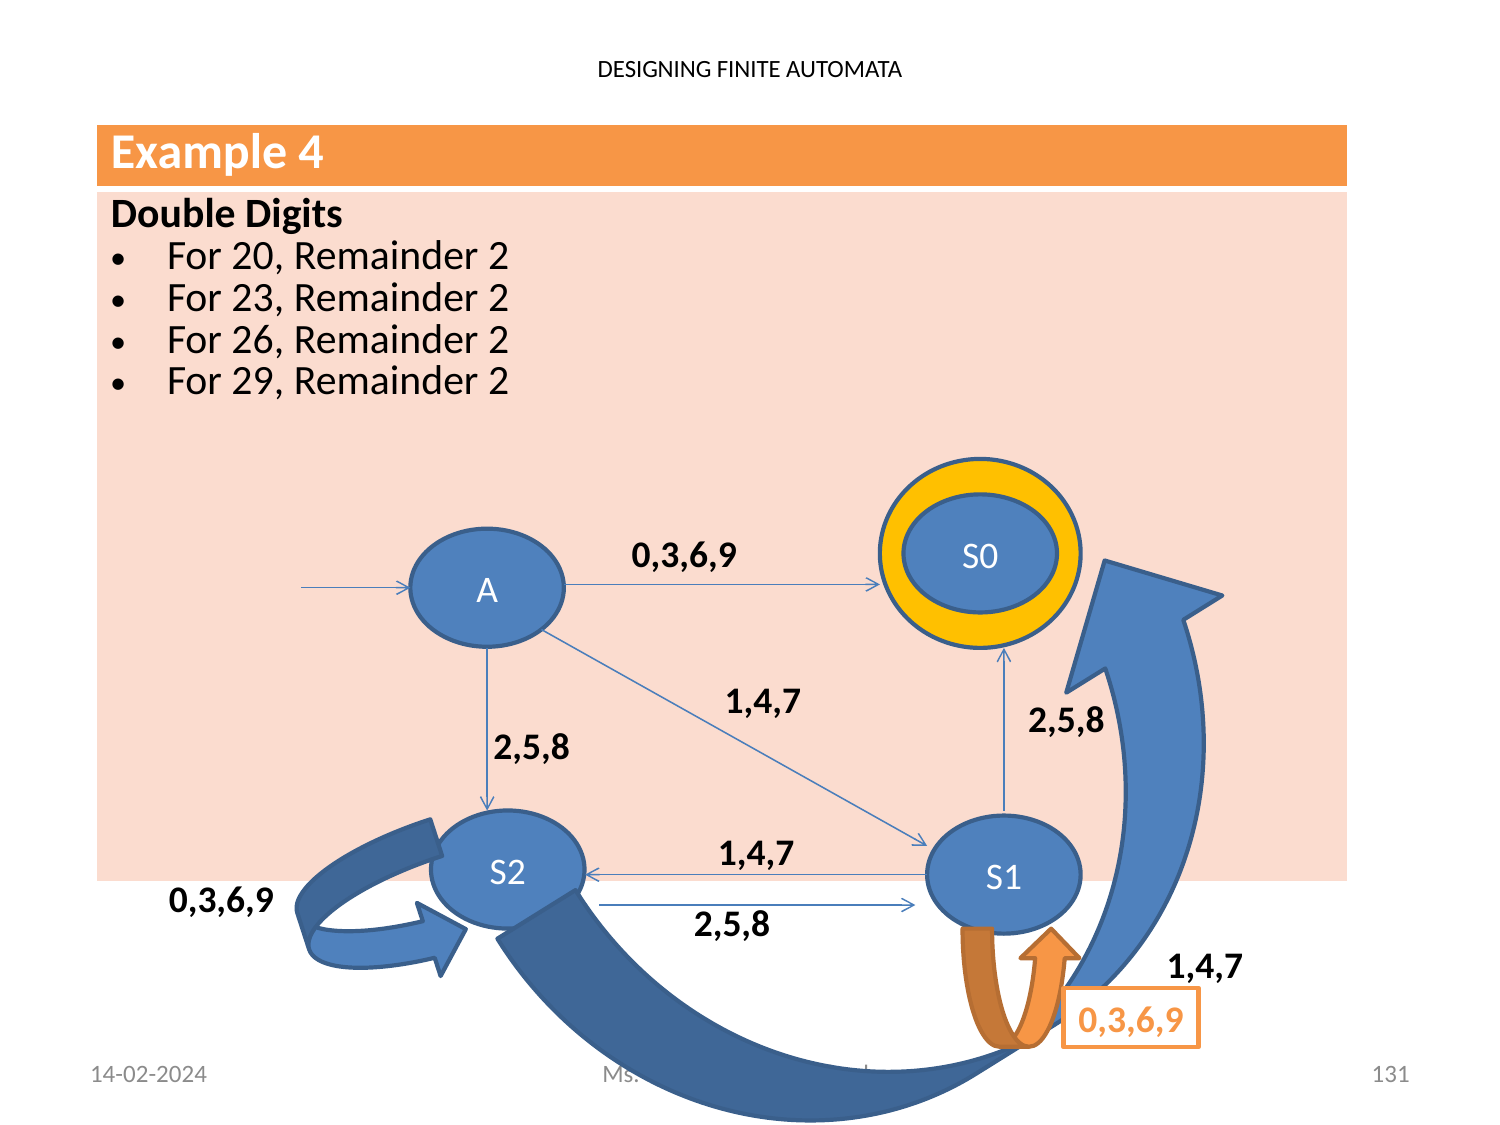

# DESIGNING FINITE AUTOMATA
| Example 4 |
| --- |
| Double Digits For 20, Remainder 2 For 23, Remainder 2 For 26, Remainder 2 For 29, Remainder 2 |

S0
0,3,6,9
A
1,4,7
2,5,8

2,5,8
S2
S1
1,4,7

0,3,6,9
2,5,8

1,4,7
0,3,6,9
14-02-2024
Ms. Shweta Dhawan Chachra
131